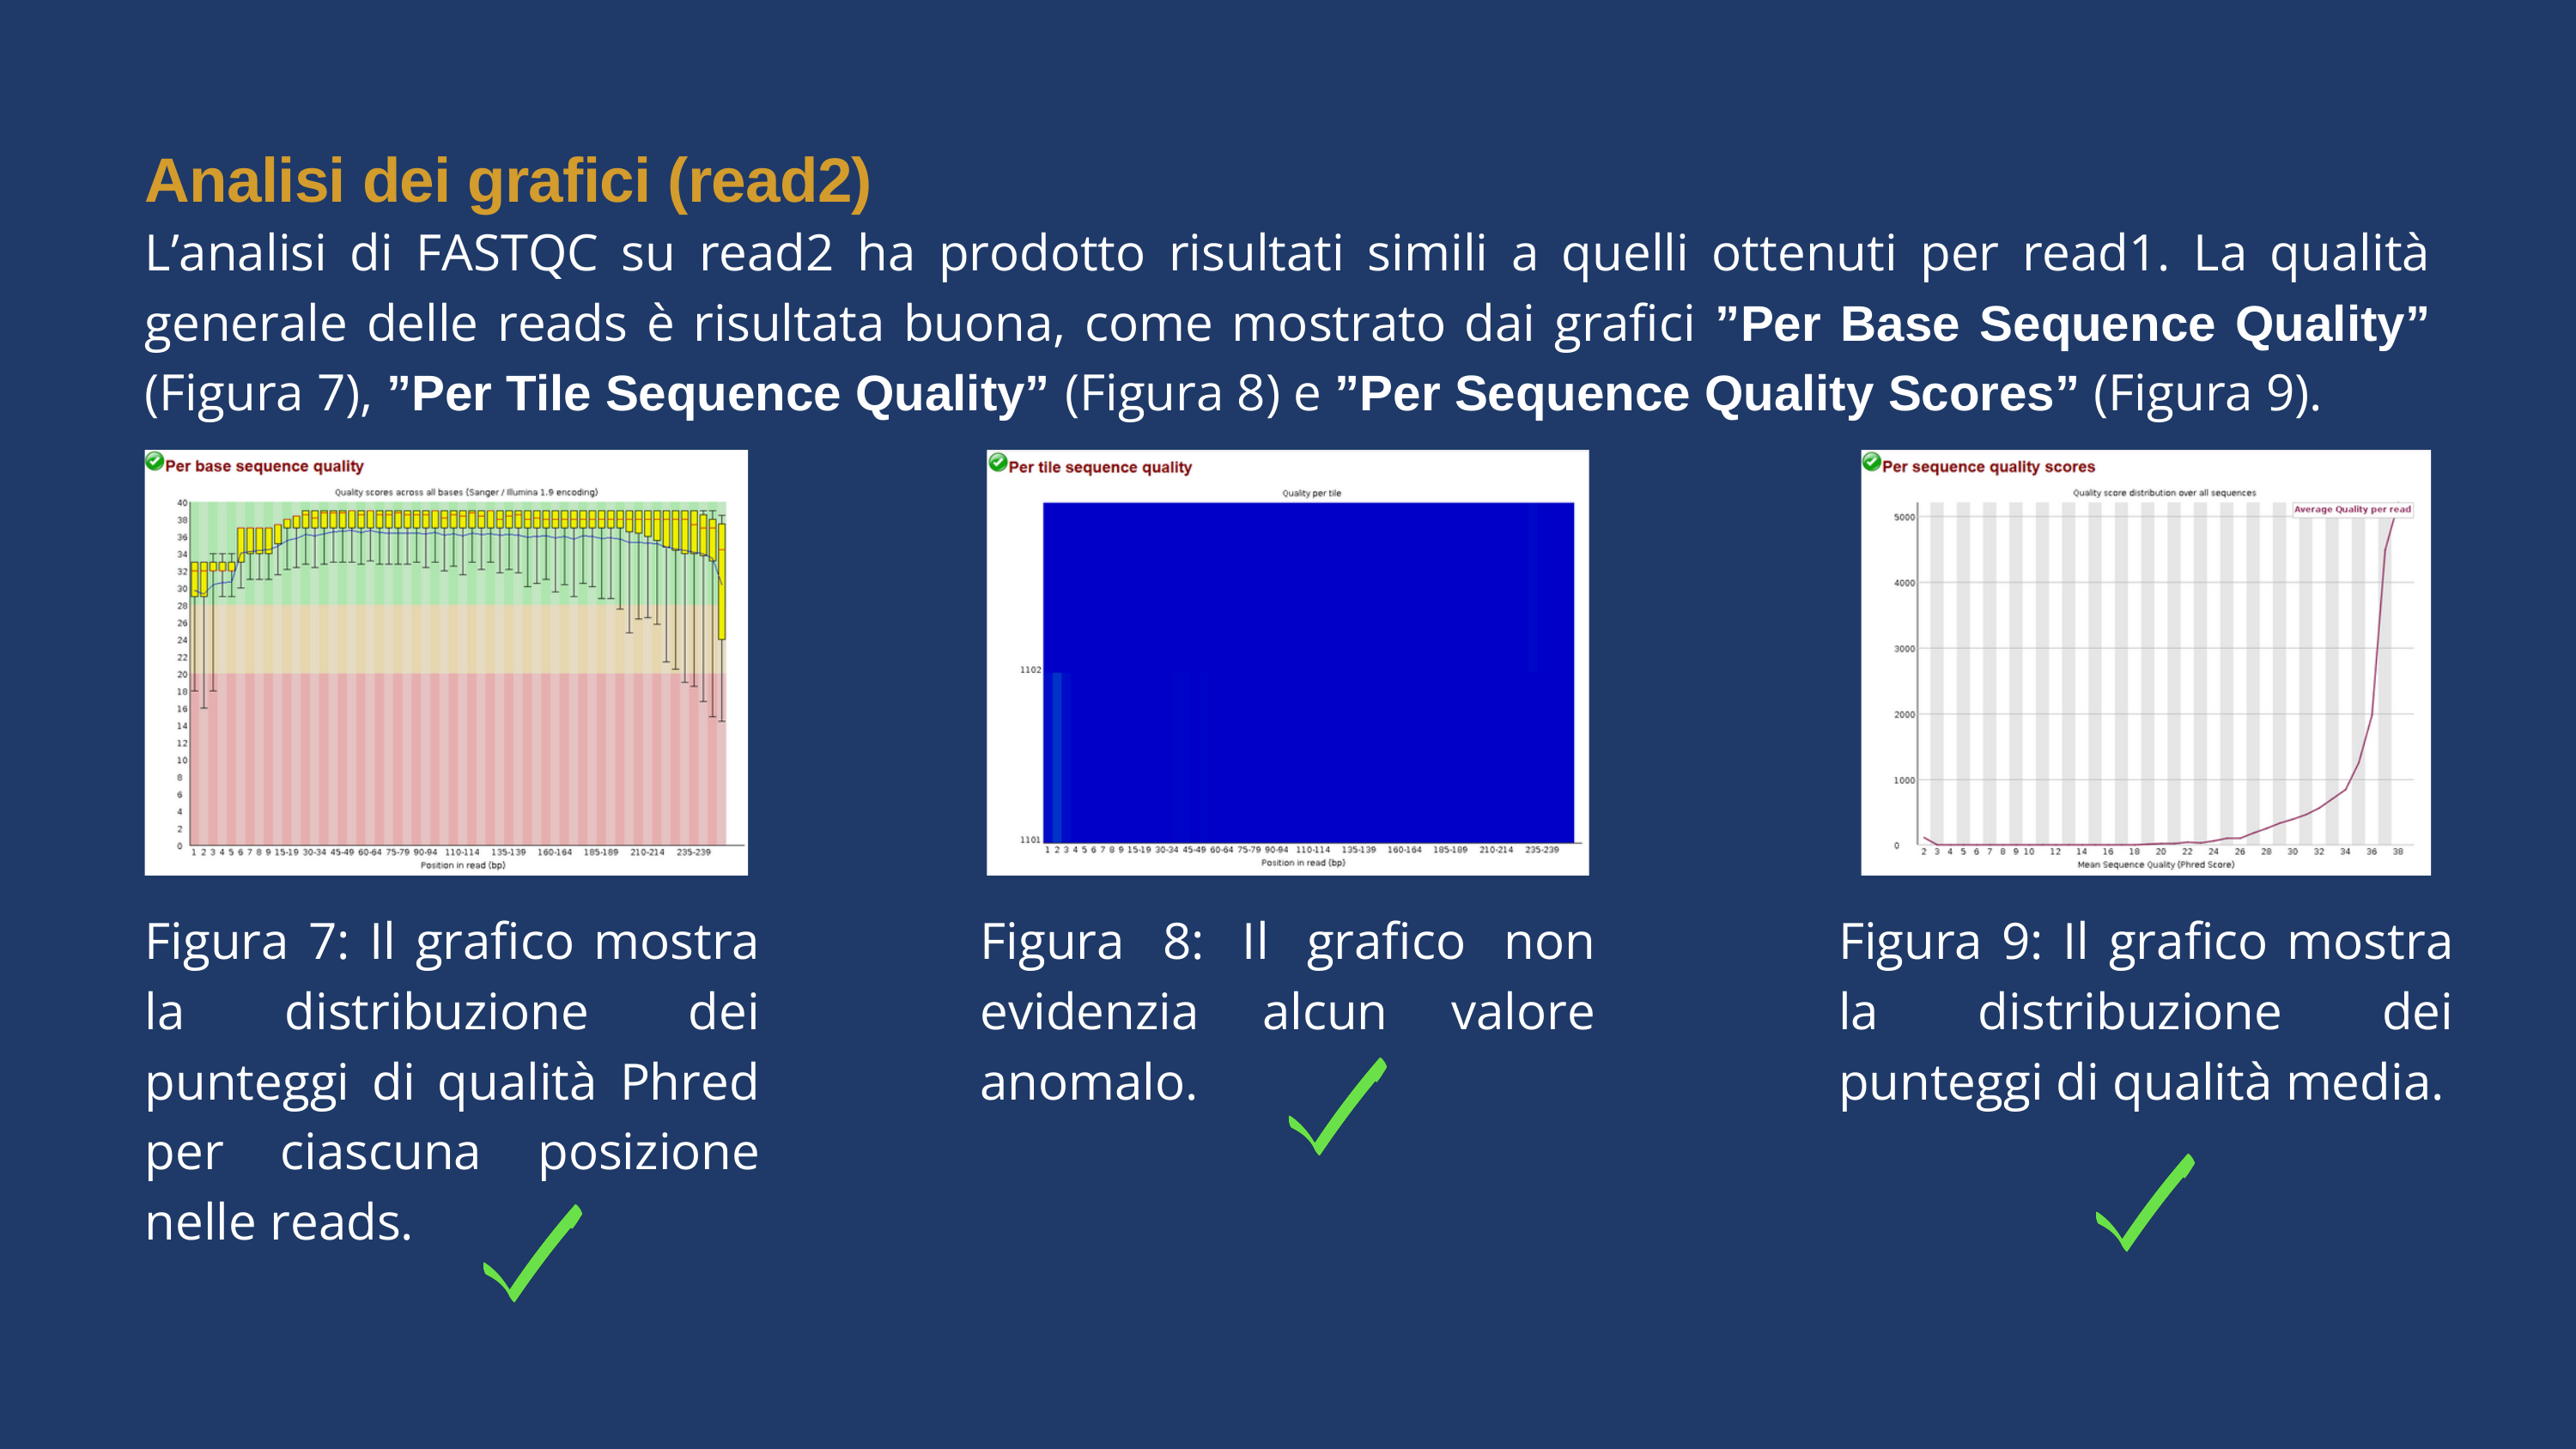

Analisi dei grafici (read2)
L’analisi di FASTQC su read2 ha prodotto risultati simili a quelli ottenuti per read1. La qualità generale delle reads è risultata buona, come mostrato dai grafici ”Per Base Sequence Quality” (Figura 7), ”Per Tile Sequence Quality” (Figura 8) e ”Per Sequence Quality Scores” (Figura 9).

Figura 7: Il grafico mostra la distribuzione dei punteggi di qualità Phred per ciascuna posizione nelle reads.
Figura 8: Il grafico non evidenzia alcun valore anomalo.
Figura 9: Il grafico mostra la distribuzione dei punteggi di qualità media.